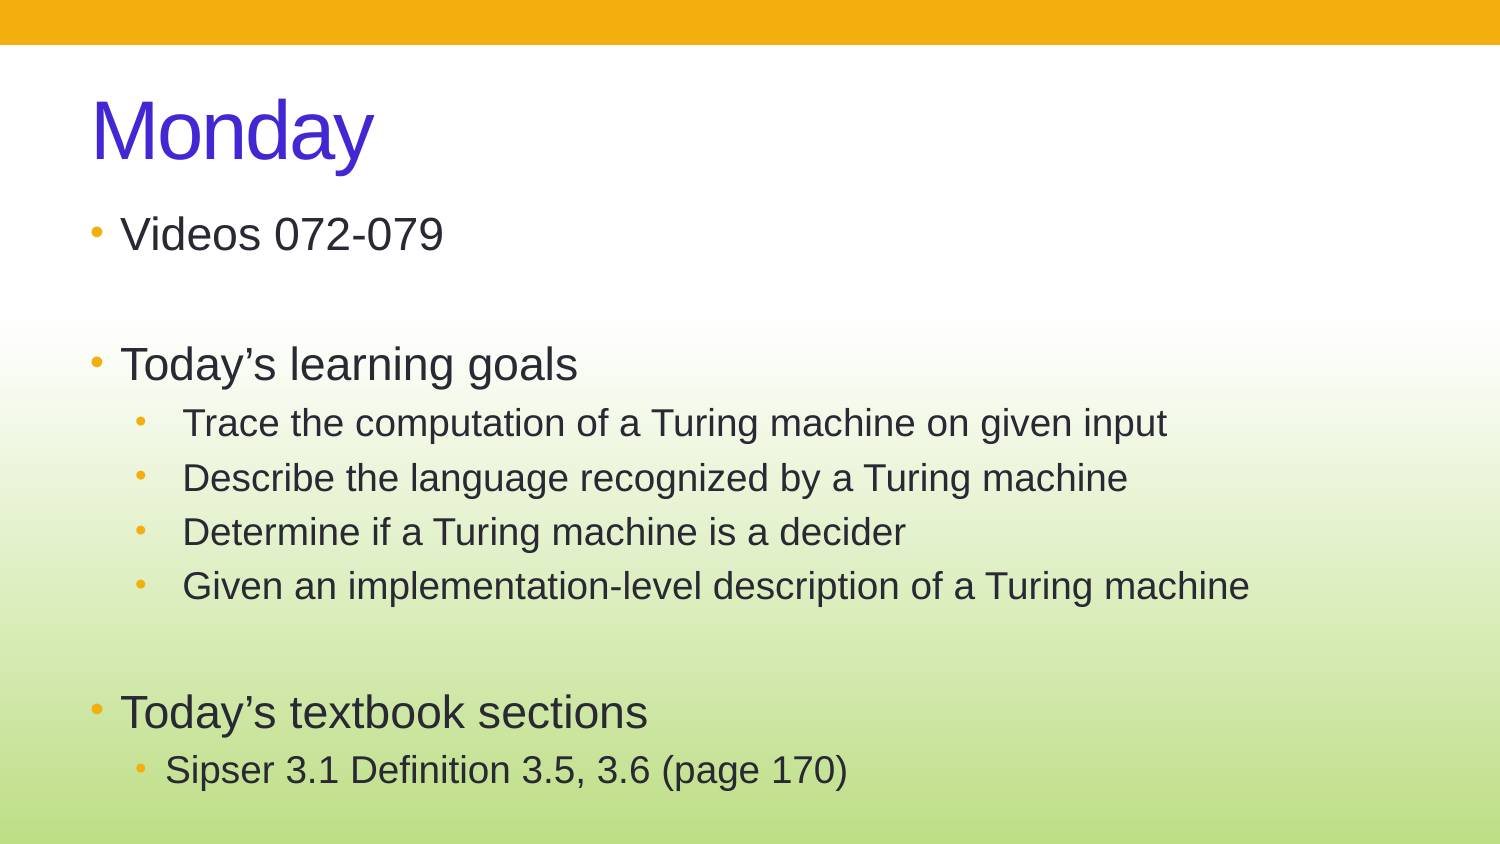

# Monday
Videos 072-079

Today’s learning goals
Trace the computation of a Turing machine on given input
Describe the language recognized by a Turing machine
Determine if a Turing machine is a decider
Given an implementation-level description of a Turing machine

Today’s textbook sections
Sipser 3.1 Definition 3.5, 3.6 (page 170)